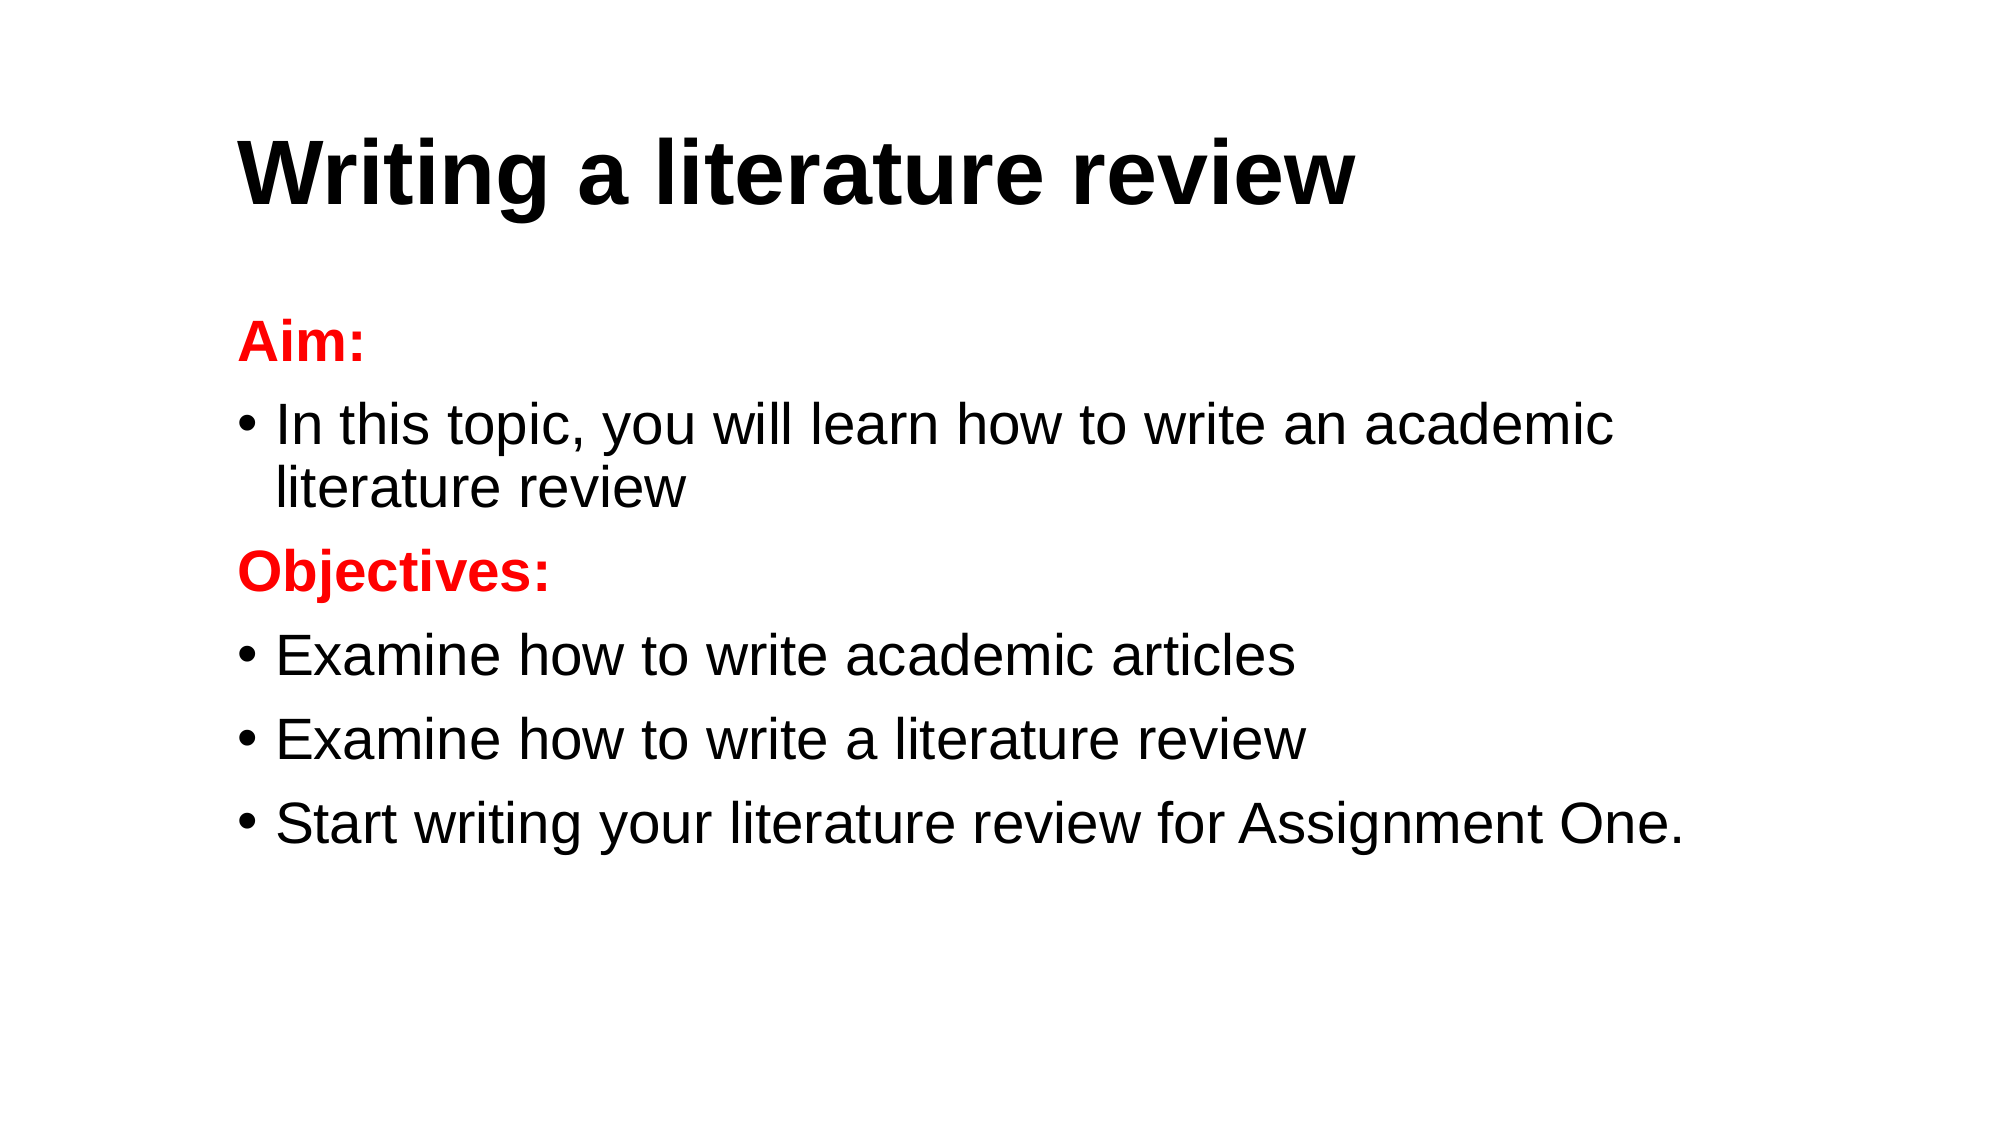

# Writing a literature review
Aim:
In this topic, you will learn how to write an academic literature review
Objectives:
Examine how to write academic articles
Examine how to write a literature review
Start writing your literature review for Assignment One.